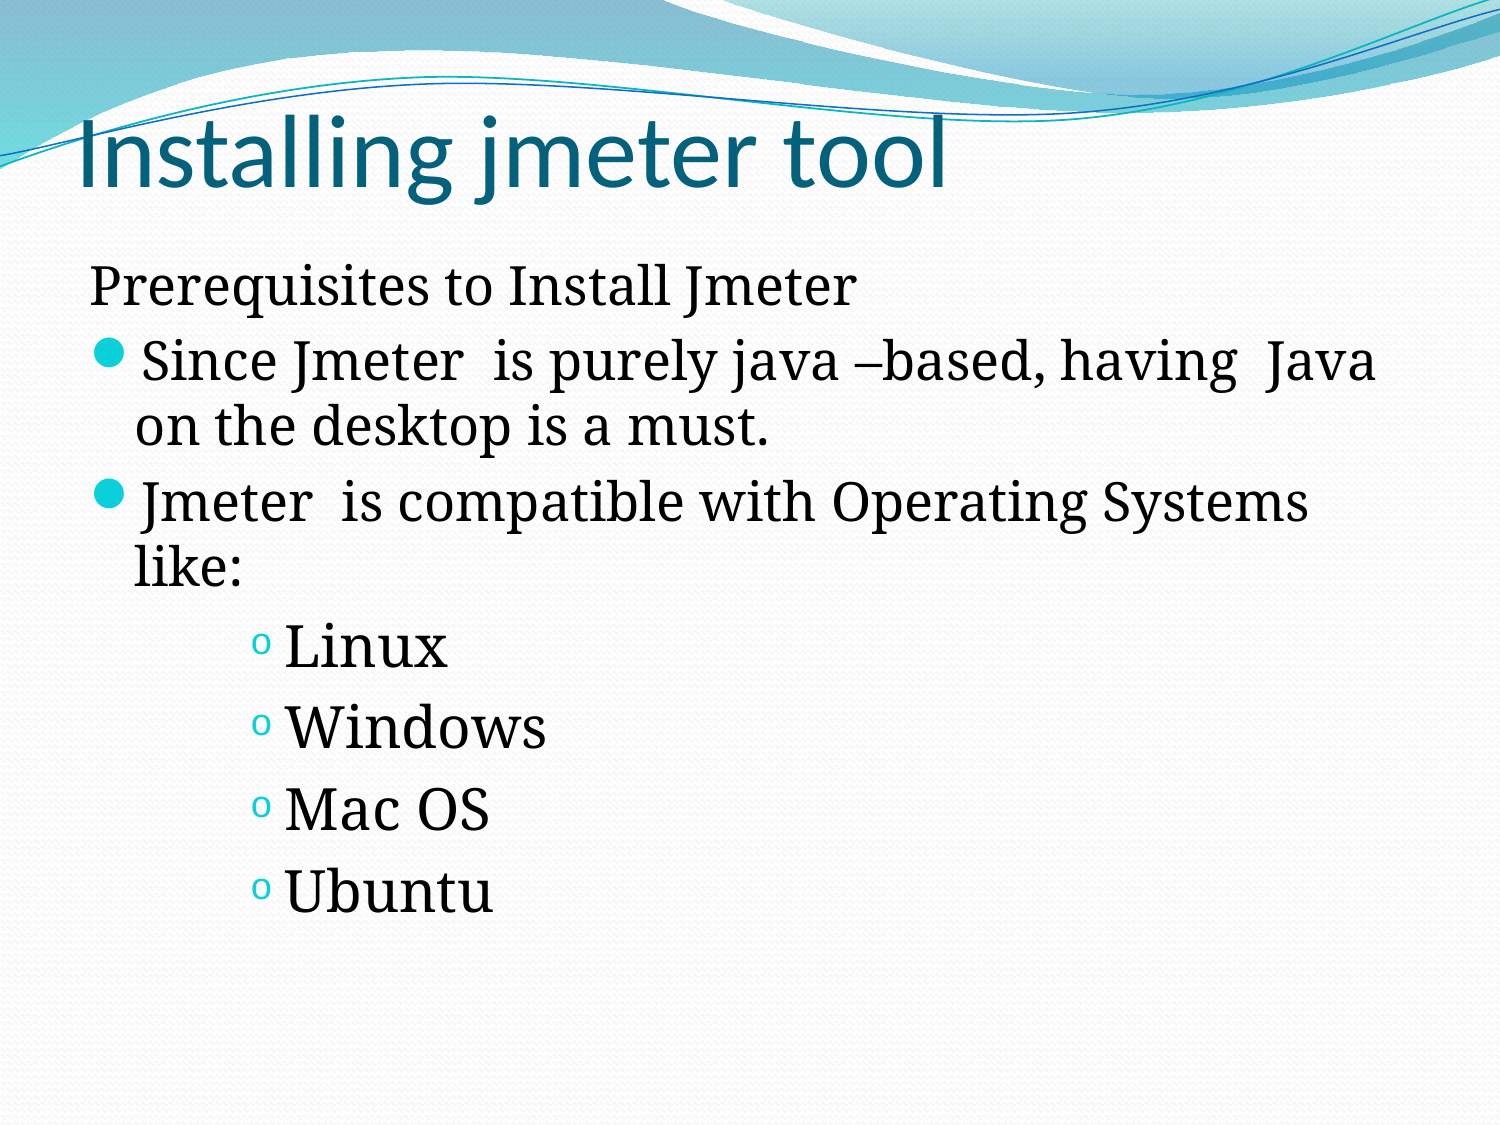

# Installing jmeter tool
Prerequisites to Install Jmeter
Since Jmeter  is purely java –based, having  Java on the desktop is a must.
Jmeter  is compatible with Operating Systems like:
Linux
Windows
Mac OS
Ubuntu